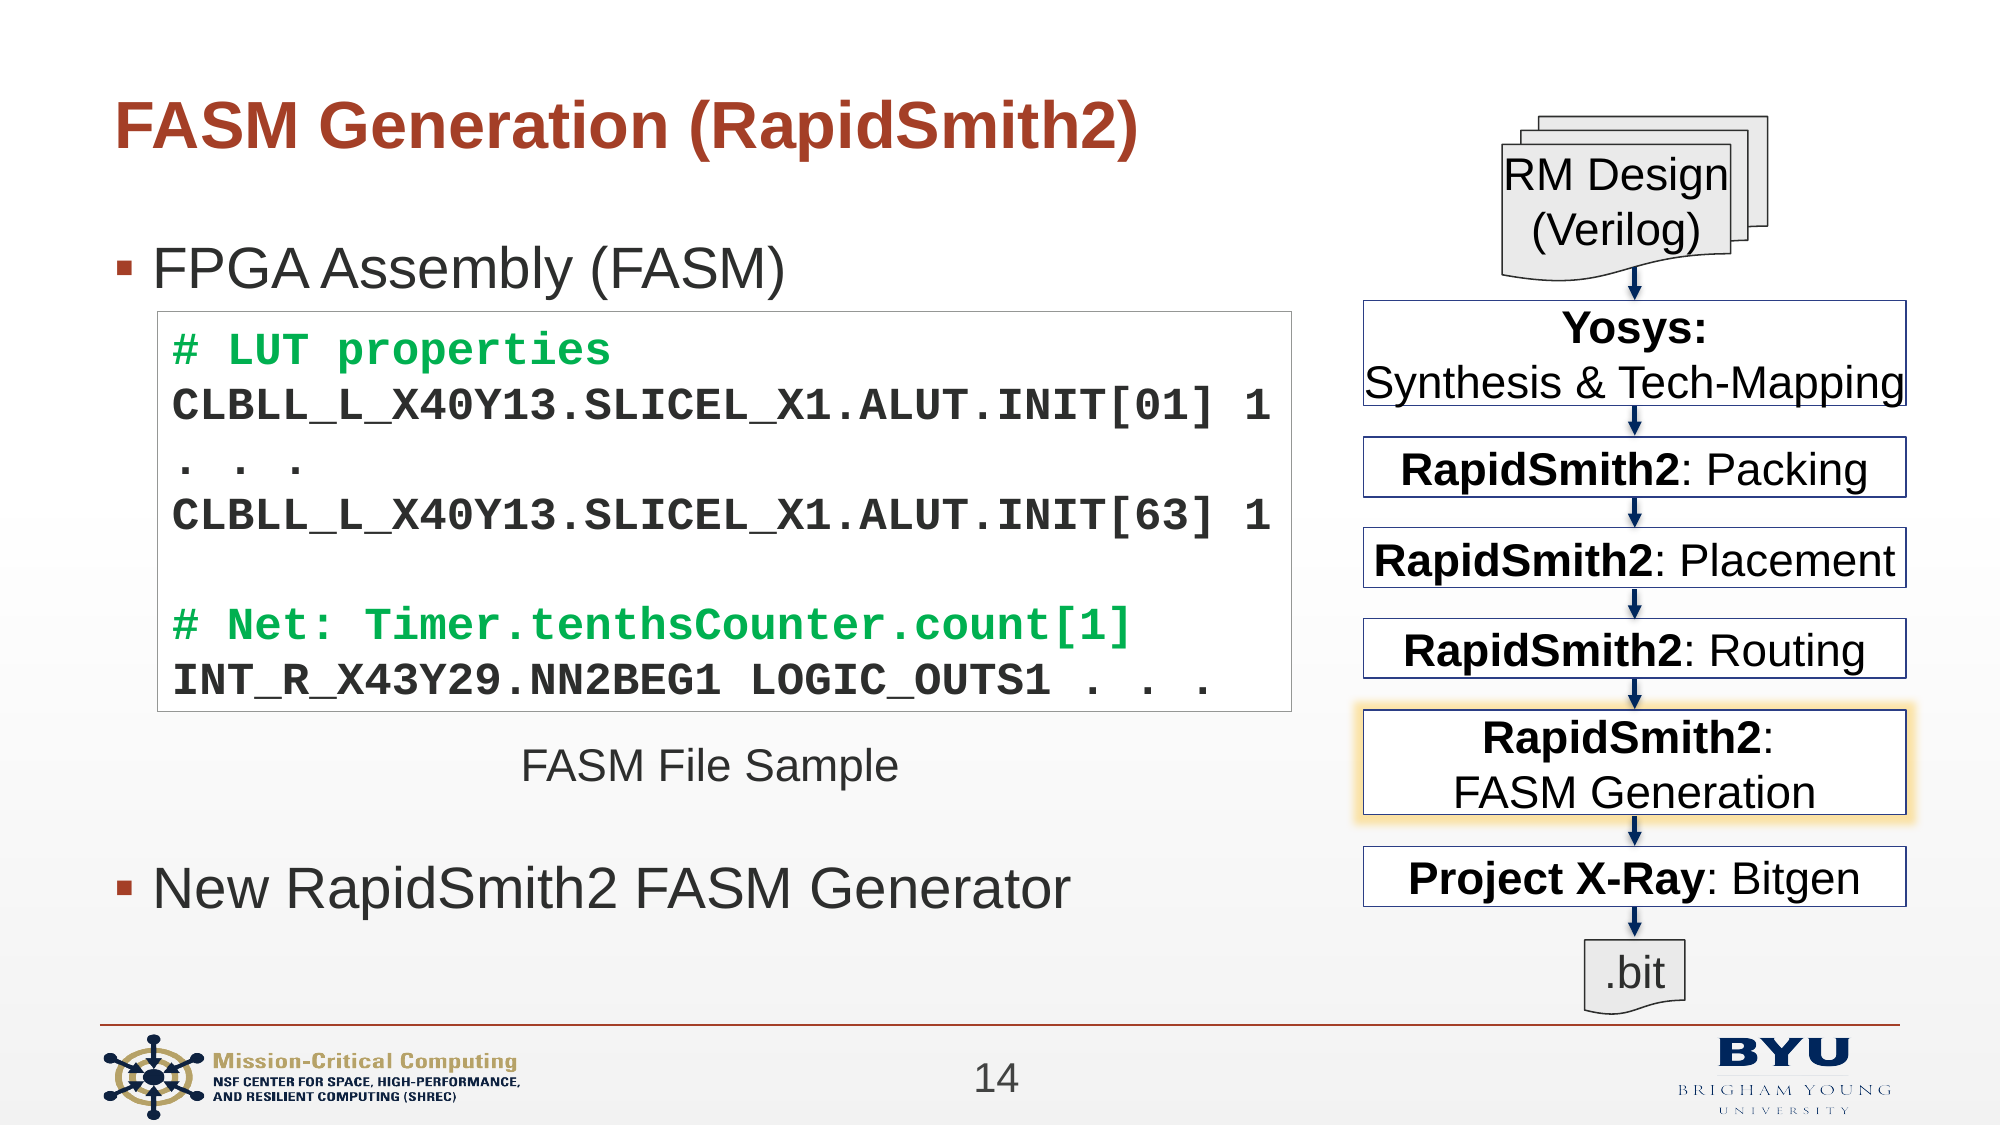

# FASM Generation (RapidSmith2)
RM Design
(Verilog)
Yosys:
Synthesis & Tech-Mapping
RapidSmith2: Packing
RapidSmith2: Placement
RapidSmith2: Routing
RapidSmith2:
FASM Generation
Project X-Ray: Bitgen
.bit
FPGA Assembly (FASM)
# LUT properties
CLBLL_L_X40Y13.SLICEL_X1.ALUT.INIT[01] 1
. . .
CLBLL_L_X40Y13.SLICEL_X1.ALUT.INIT[63] 1

# Net: Timer.tenthsCounter.count[1]
INT_R_X43Y29.NN2BEG1 LOGIC_OUTS1 . . .
FASM File Sample
New RapidSmith2 FASM Generator
14